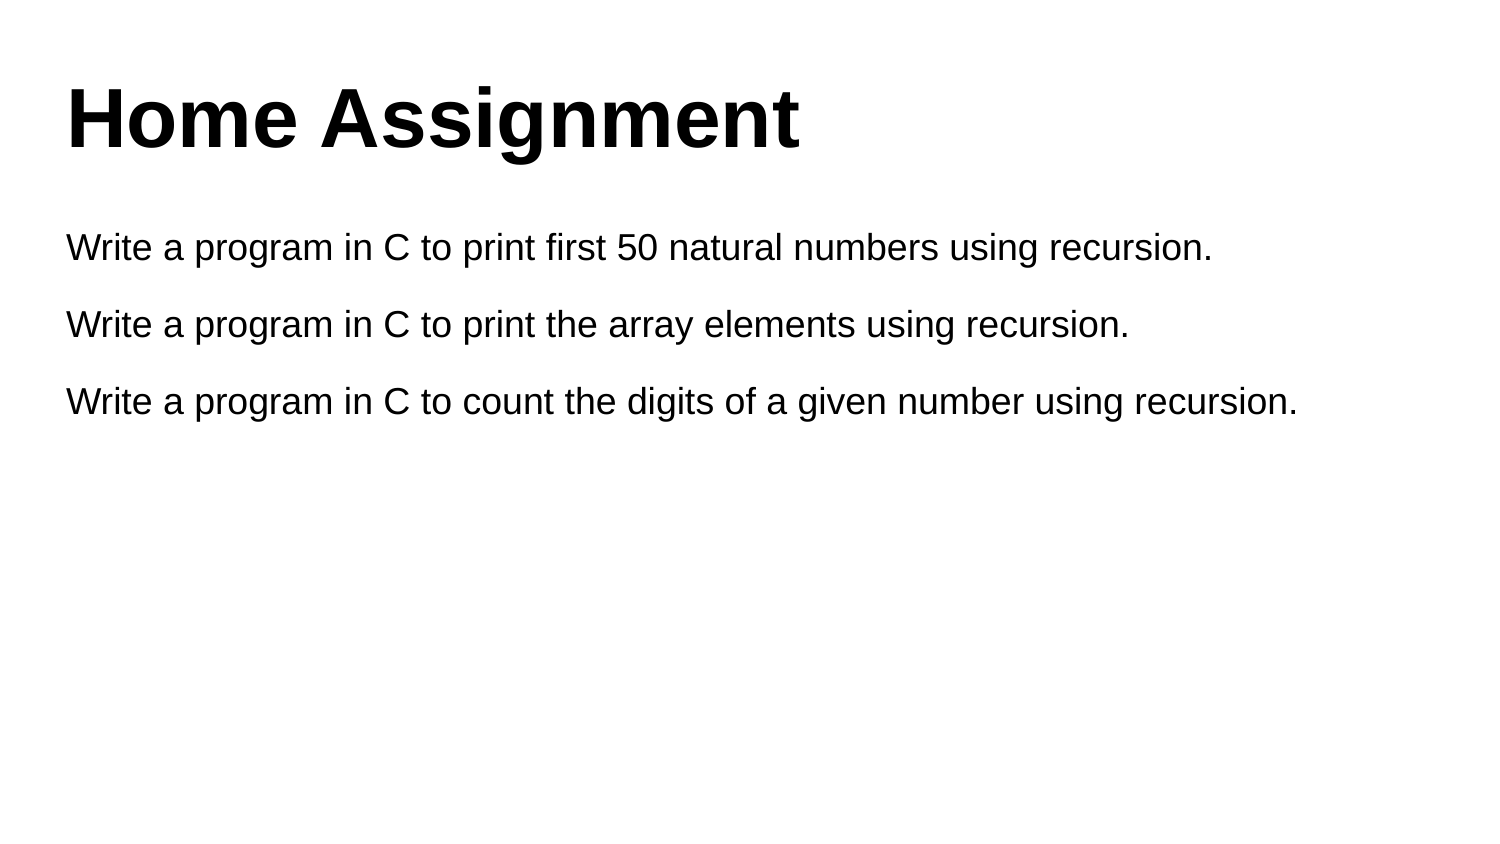

# Home Assignment
Write a program in C to print first 50 natural numbers using recursion.
Write a program in C to print the array elements using recursion.
Write a program in C to count the digits of a given number using recursion.